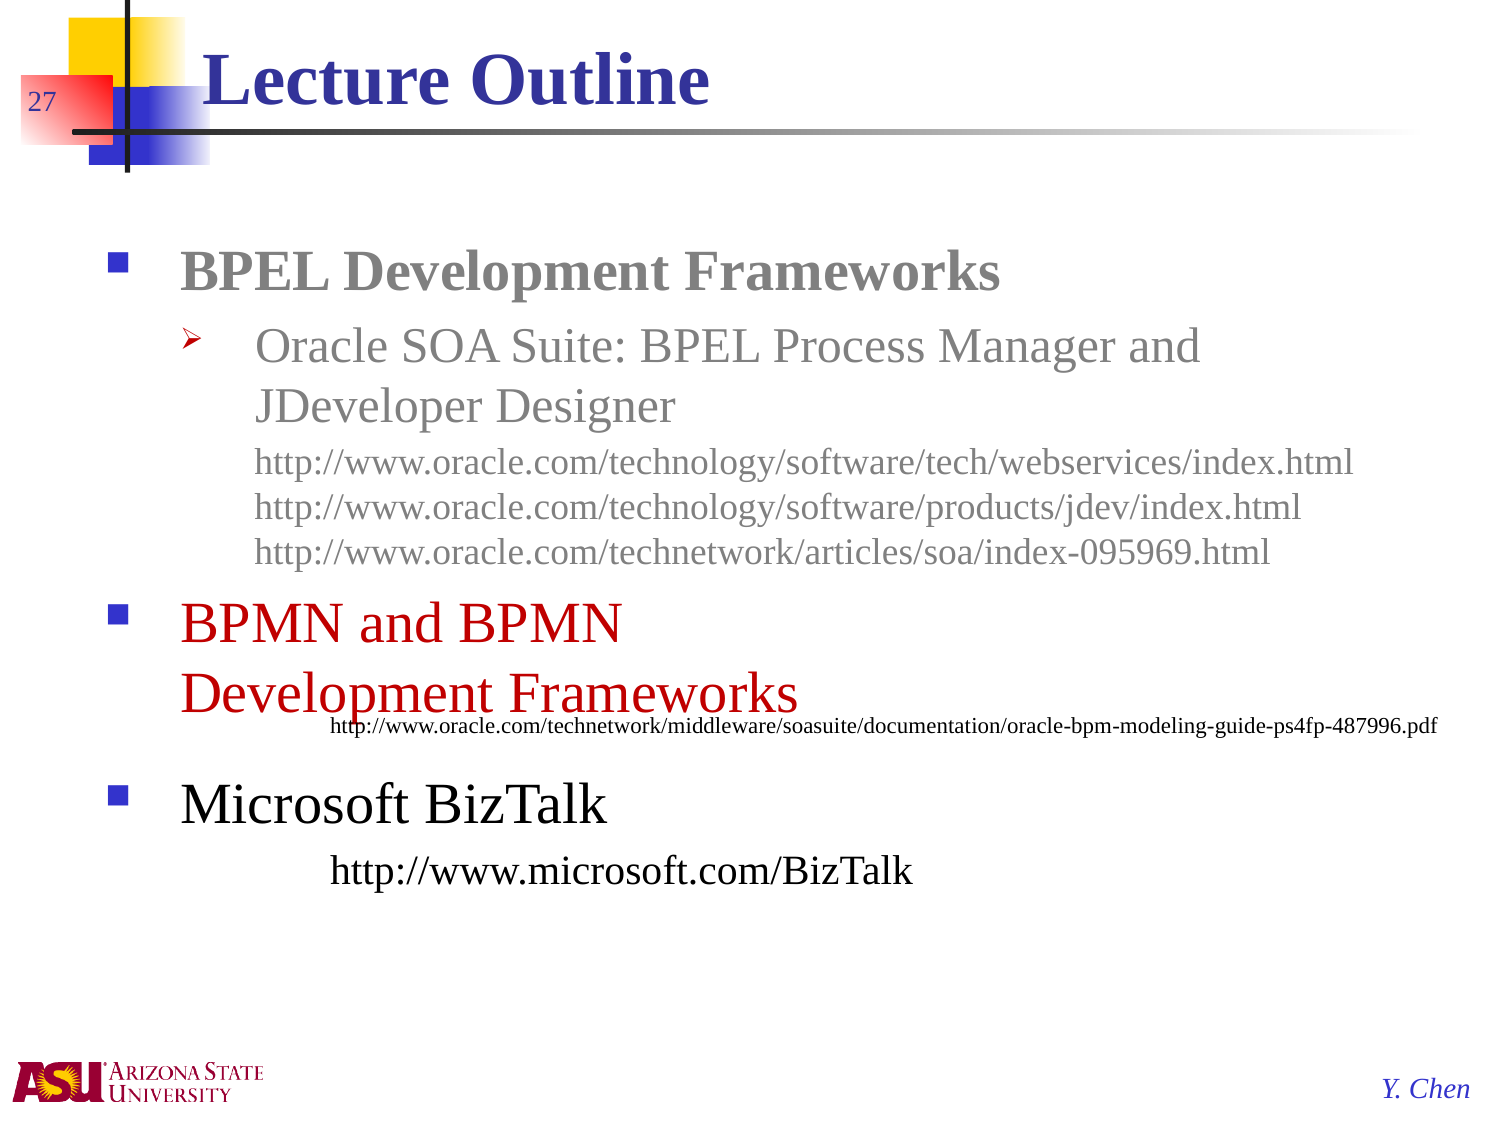

# Lecture Outline
27
BPEL Development Frameworks
Oracle SOA Suite: BPEL Process Manager and
JDeveloper Designer
http://www.oracle.com/technology/software/tech/webservices/index.html
http://www.oracle.com/technology/software/products/jdev/index.html
http://www.oracle.com/technetwork/articles/soa/index-095969.html
BPMN and BPMN
Development Frameworks
	http://www.oracle.com/technetwork/middleware/soasuite/documentation/oracle-bpm-modeling-guide-ps4fp-487996.pdf
Microsoft BizTalk
	http://www.microsoft.com/BizTalk